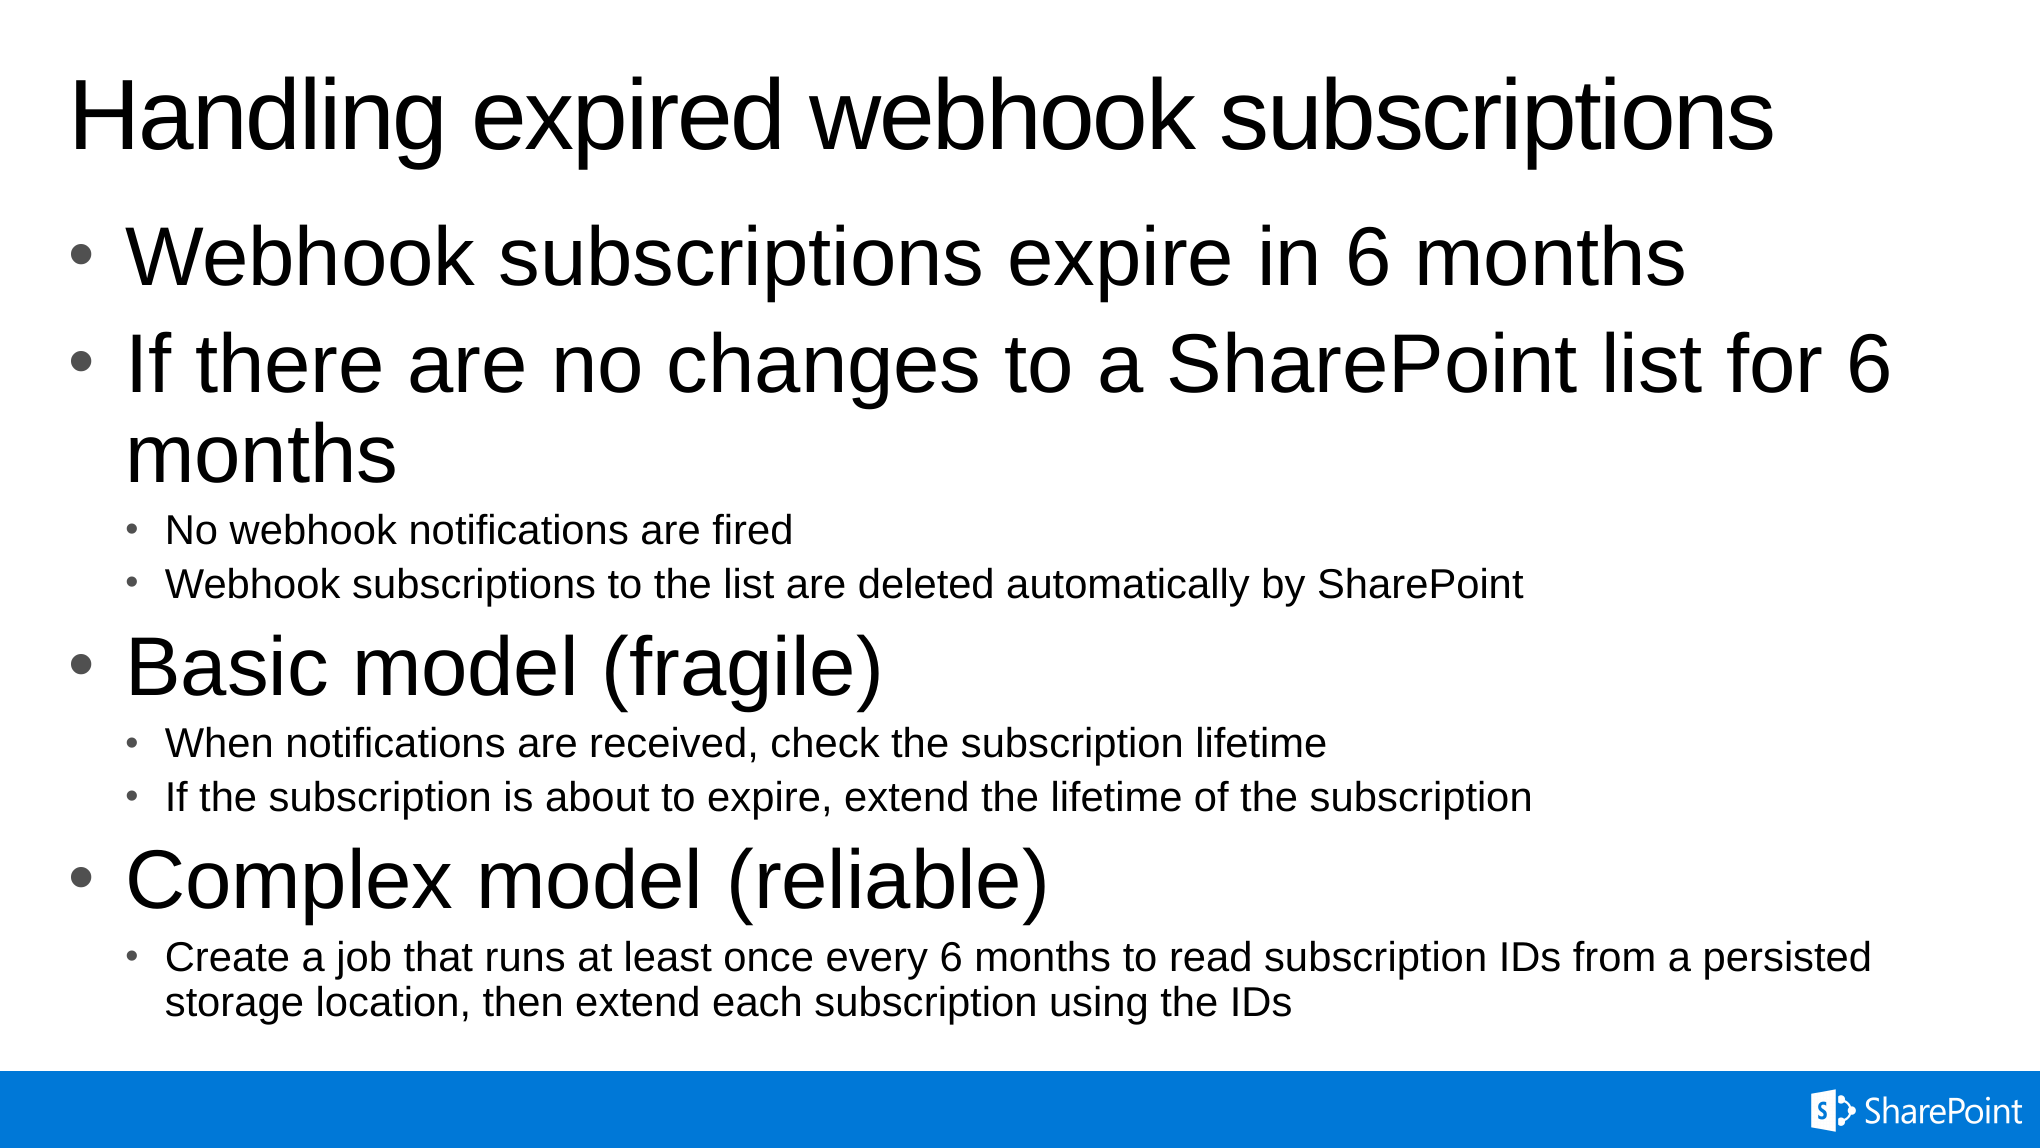

# Handling expired webhook subscriptions
Webhook subscriptions expire in 6 months
If there are no changes to a SharePoint list for 6 months
No webhook notifications are fired
Webhook subscriptions to the list are deleted automatically by SharePoint
Basic model (fragile)
When notifications are received, check the subscription lifetime
If the subscription is about to expire, extend the lifetime of the subscription
Complex model (reliable)
Create a job that runs at least once every 6 months to read subscription IDs from a persisted storage location, then extend each subscription using the IDs